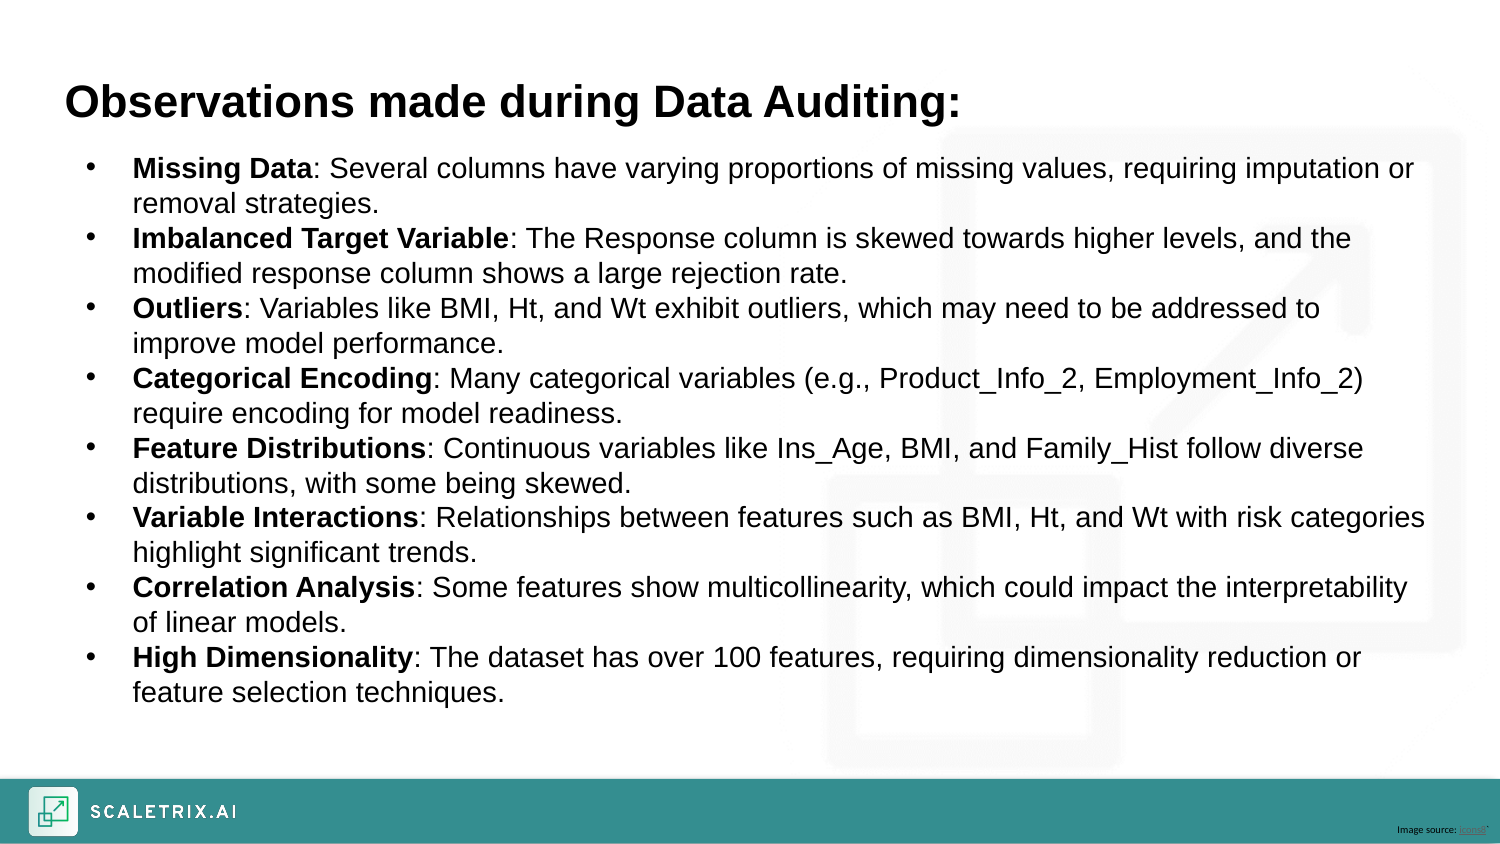

# Observations made during Data Auditing:
Missing Data: Several columns have varying proportions of missing values, requiring imputation or removal strategies.
Imbalanced Target Variable: The Response column is skewed towards higher levels, and the modified response column shows a large rejection rate.
Outliers: Variables like BMI, Ht, and Wt exhibit outliers, which may need to be addressed to improve model performance.
Categorical Encoding: Many categorical variables (e.g., Product_Info_2, Employment_Info_2) require encoding for model readiness.
Feature Distributions: Continuous variables like Ins_Age, BMI, and Family_Hist follow diverse distributions, with some being skewed.
Variable Interactions: Relationships between features such as BMI, Ht, and Wt with risk categories highlight significant trends.
Correlation Analysis: Some features show multicollinearity, which could impact the interpretability of linear models.
High Dimensionality: The dataset has over 100 features, requiring dimensionality reduction or feature selection techniques.

Image source: icons8`